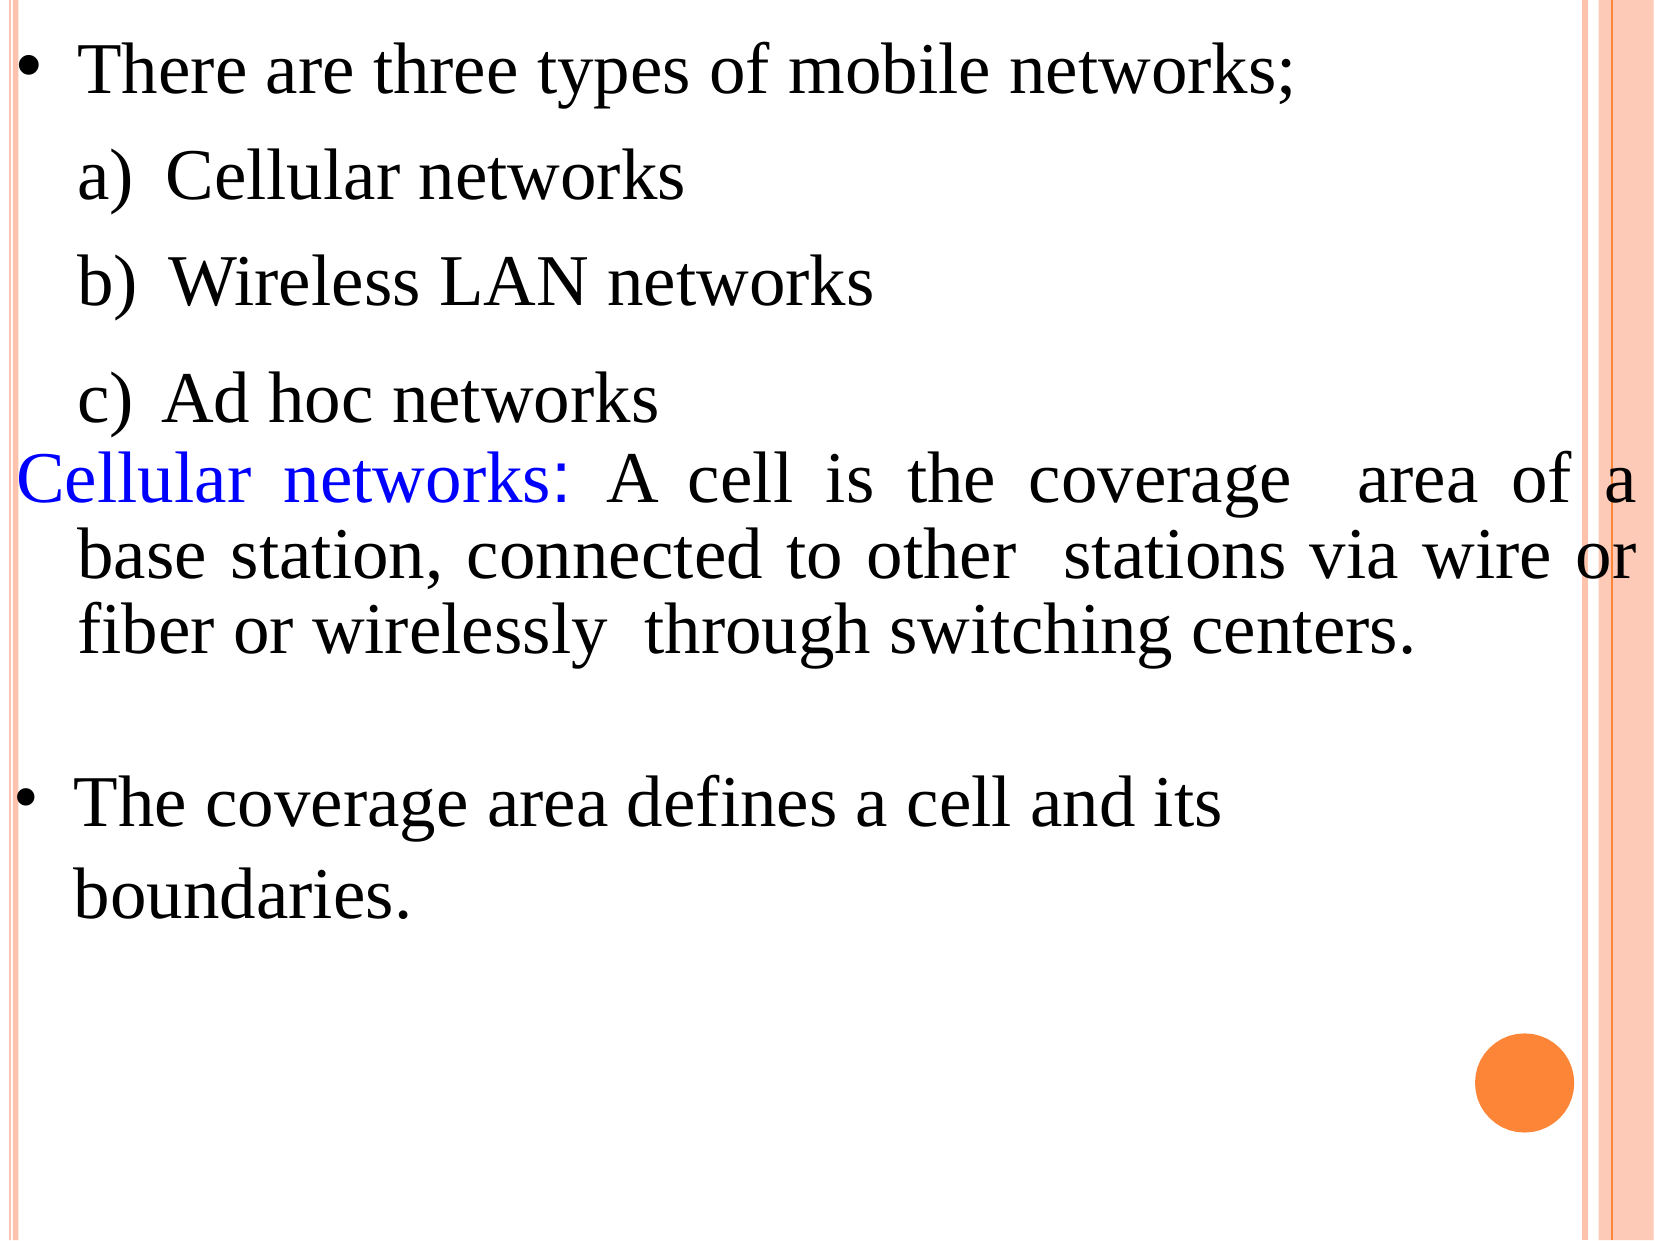

There are three types of mobile networks;
Cellular networks
Wireless LAN networks
Ad hoc networks
Cellular networks: A cell is the coverage  area of a base station, connected to other  stations via wire or fiber or wirelessly  through switching centers.

The coverage area defines a cell and its  boundaries.